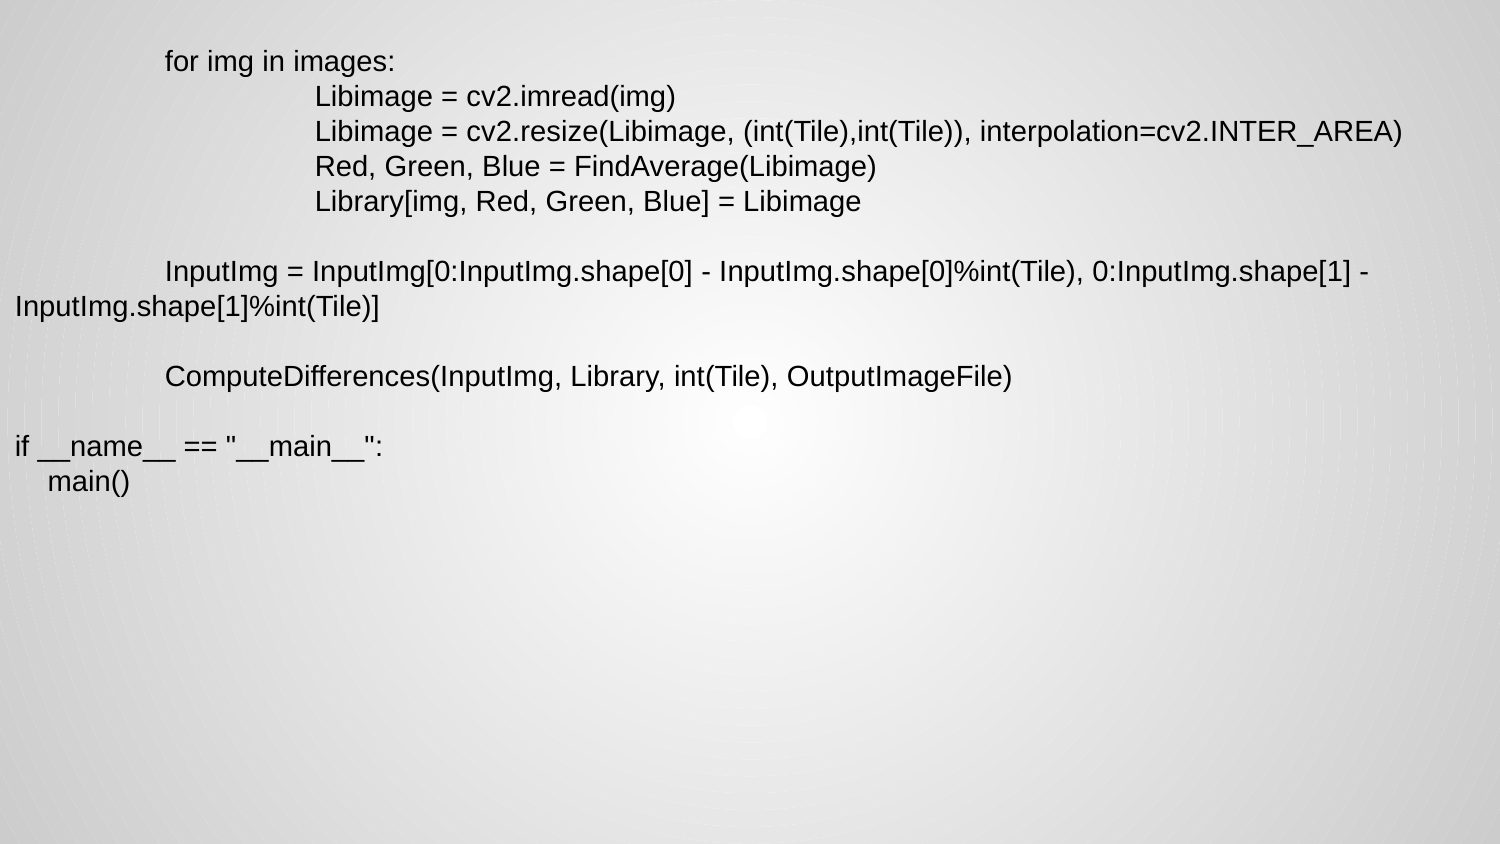

for img in images:
		Libimage = cv2.imread(img)
		Libimage = cv2.resize(Libimage, (int(Tile),int(Tile)), interpolation=cv2.INTER_AREA)
		Red, Green, Blue = FindAverage(Libimage)
		Library[img, Red, Green, Blue] = Libimage

	InputImg = InputImg[0:InputImg.shape[0] - InputImg.shape[0]%int(Tile), 0:InputImg.shape[1] - InputImg.shape[1]%int(Tile)]

	ComputeDifferences(InputImg, Library, int(Tile), OutputImageFile)

if __name__ == "__main__":
    main()